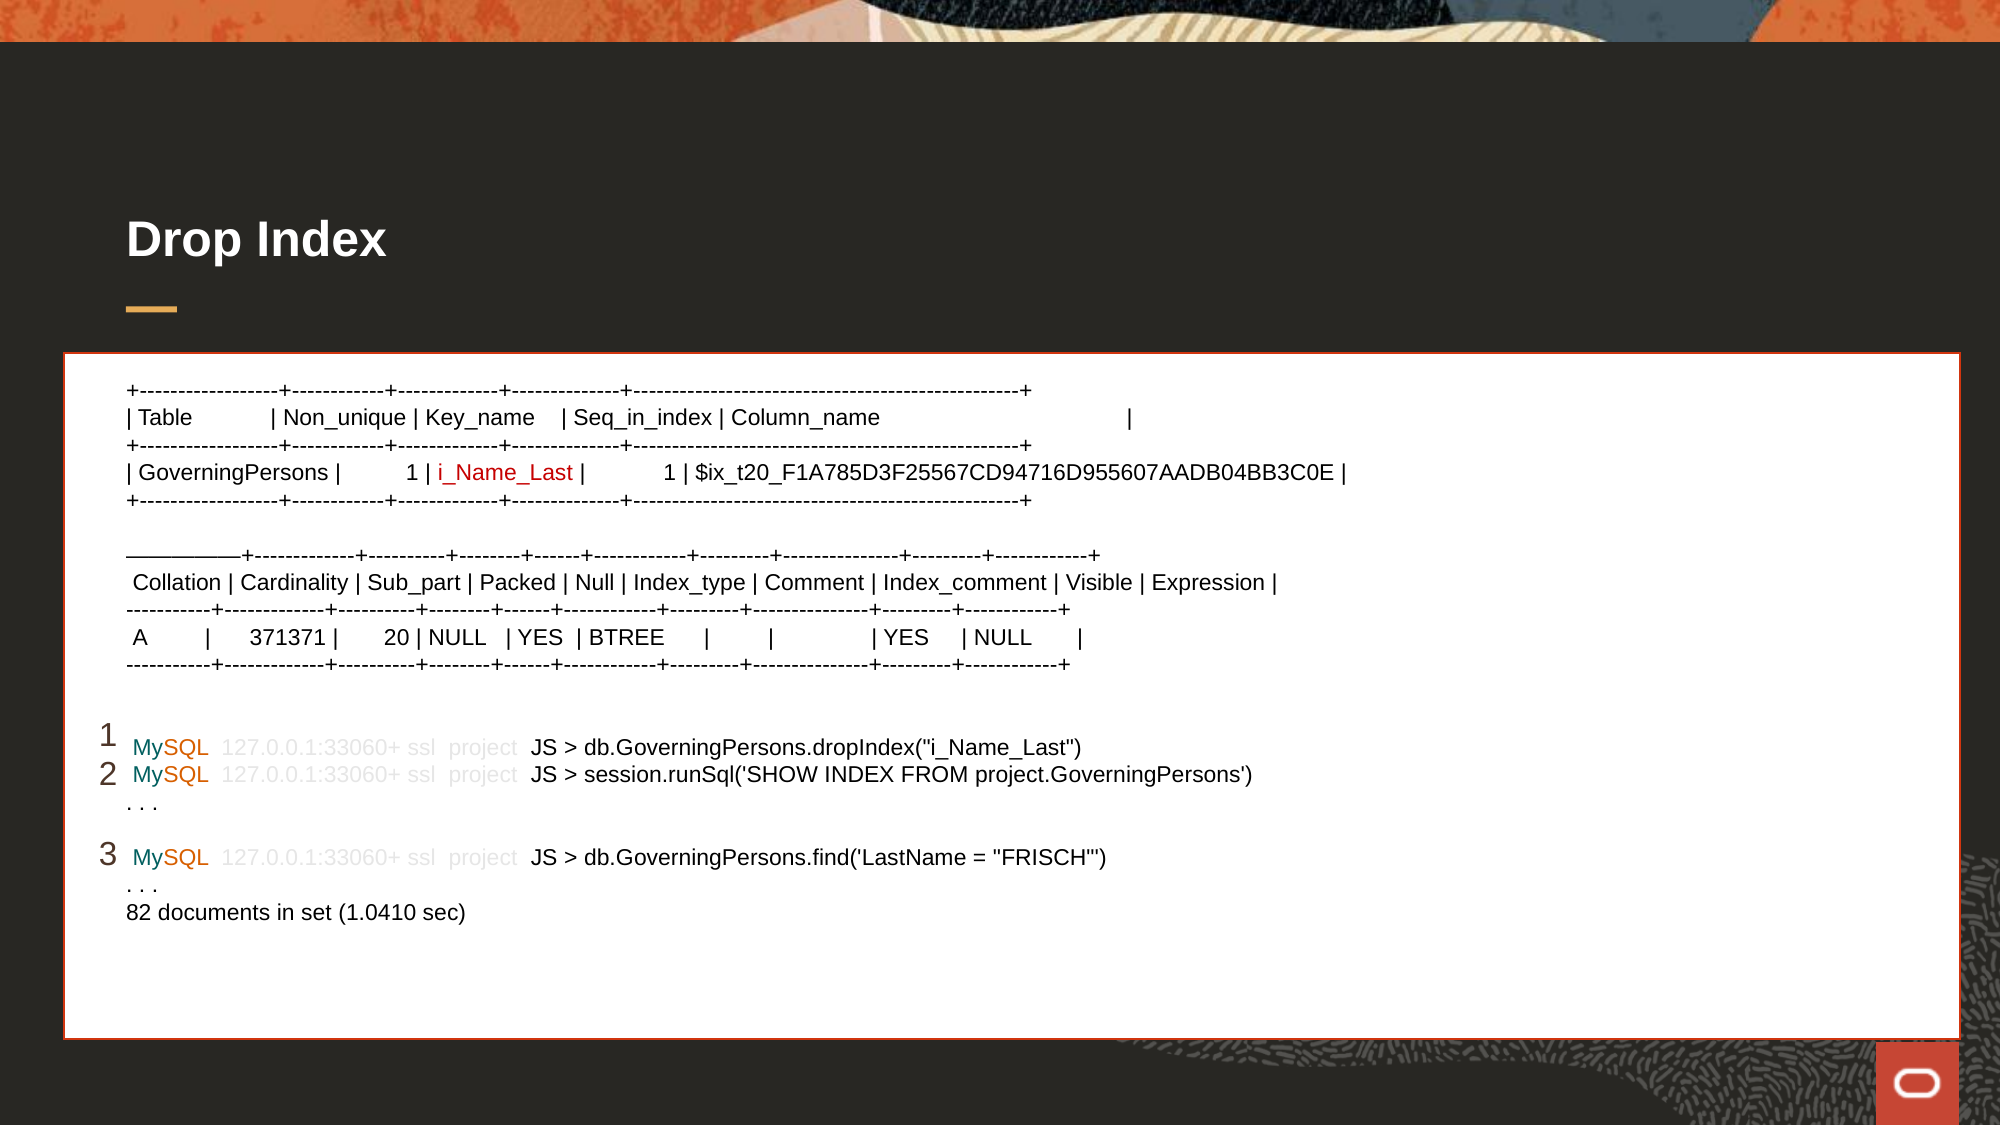

# Drop Index

1
2

3
+------------------+------------+-------------+--------------+--------------------------------------------------+
| Table            | Non_unique | Key_name    | Seq_in_index | Column_name                                      |
+------------------+------------+-------------+--------------+--------------------------------------------------+
| GoverningPersons |          1 | i_Name_Last |            1 | $ix_t20_F1A785D3F25567CD94716D955607AADB04BB3C0E |
+------------------+------------+-------------+--------------+--------------------------------------------------+

—————+-------------+----------+--------+------+------------+---------+---------------+---------+------------+
 Collation | Cardinality | Sub_part | Packed | Null | Index_type | Comment | Index_comment | Visible | Expression |
-----------+-------------+----------+--------+------+------------+---------+---------------+---------+------------+
 A         |      371371 |       20 | NULL   | YES  | BTREE      |         |               | YES     | NULL       |
-----------+-------------+----------+--------+------+------------+---------+---------------+---------+------------+

 MySQL  127.0.0.1:33060+ ssl  project  JS > db.GoverningPersons.dropIndex("i_Name_Last")
 MySQL  127.0.0.1:33060+ ssl  project  JS > session.runSql('SHOW INDEX FROM project.GoverningPersons')
. . .

 MySQL  127.0.0.1:33060+ ssl  project  JS > db.GoverningPersons.find('LastName = "FRISCH"')
. . .
82 documents in set (1.0410 sec)
56